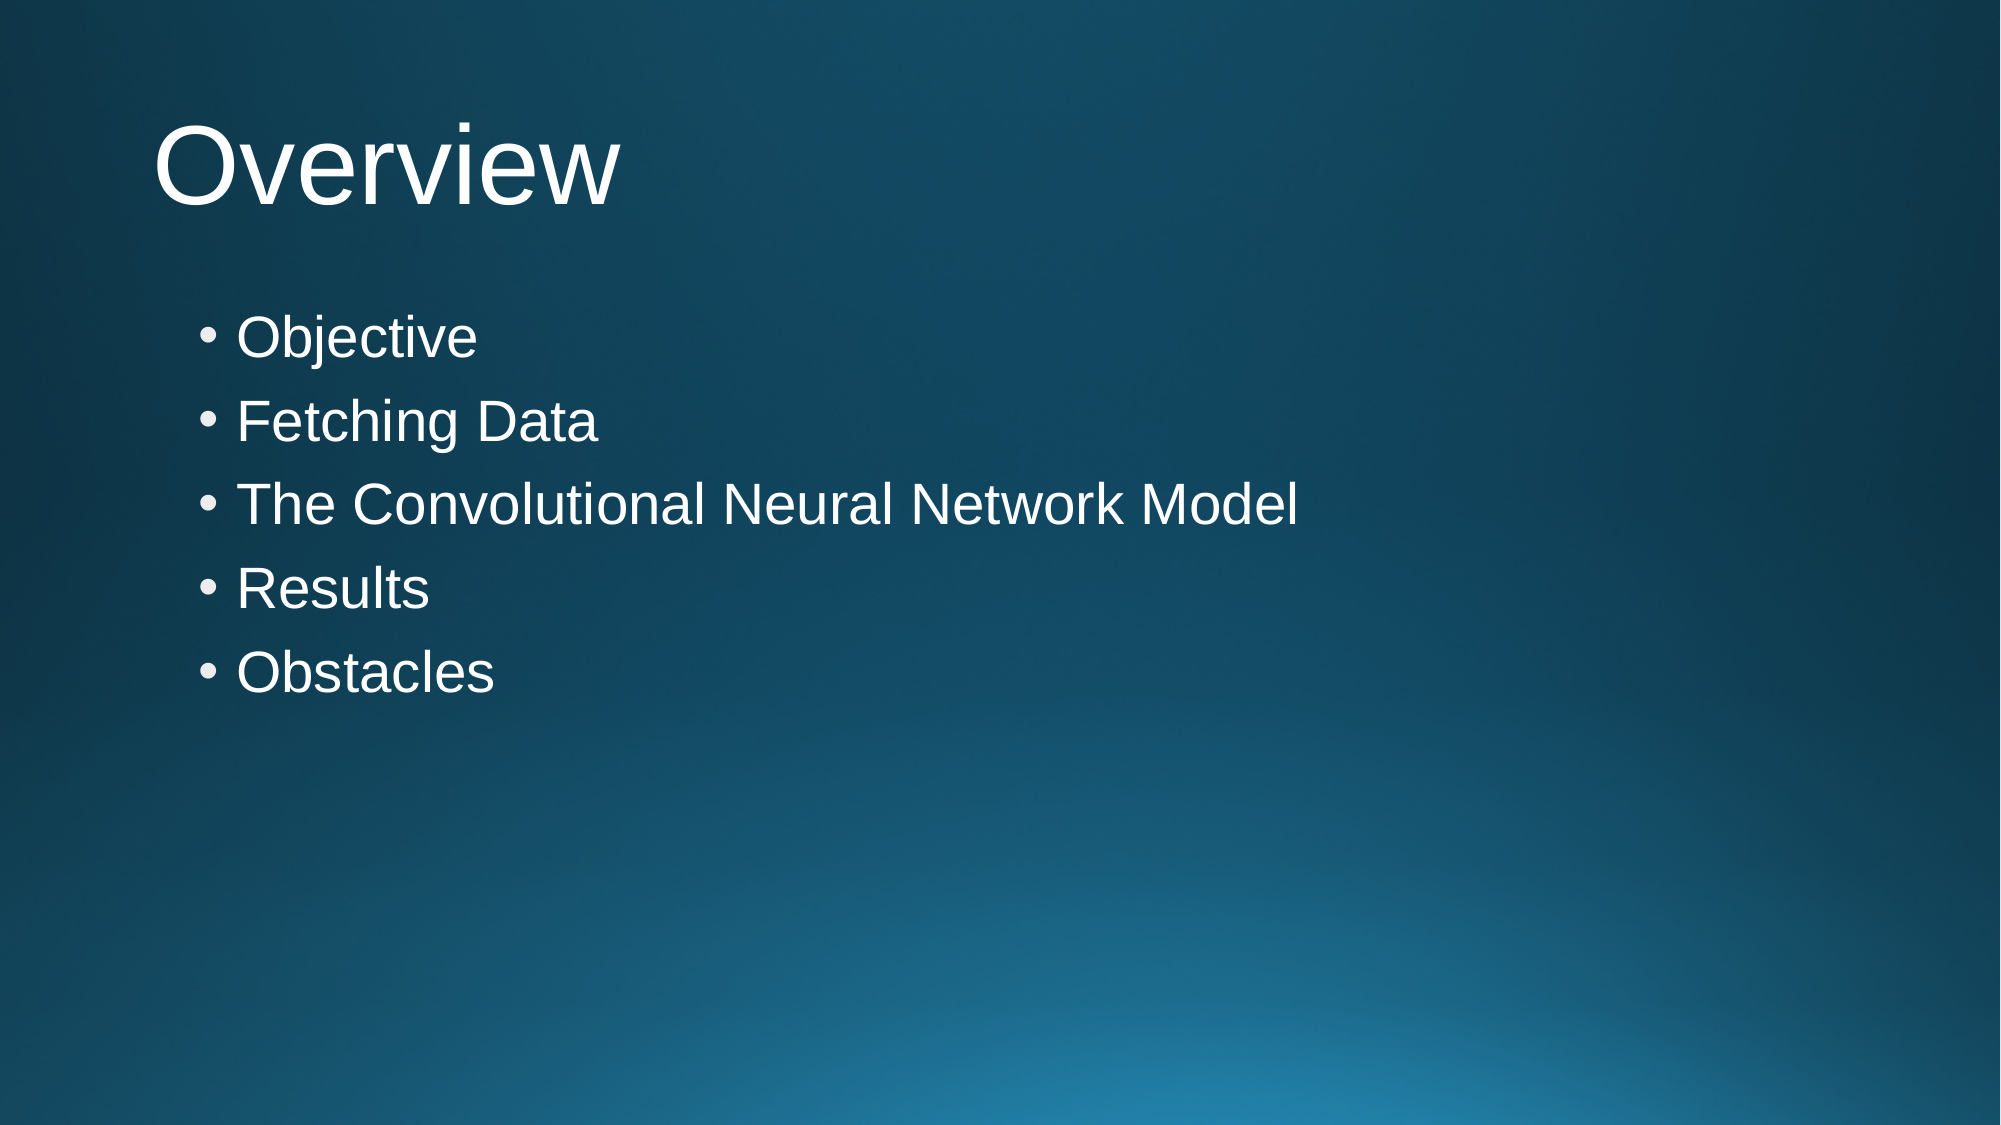

# Overview
Objective
Fetching Data
The Convolutional Neural Network Model
Results
Obstacles